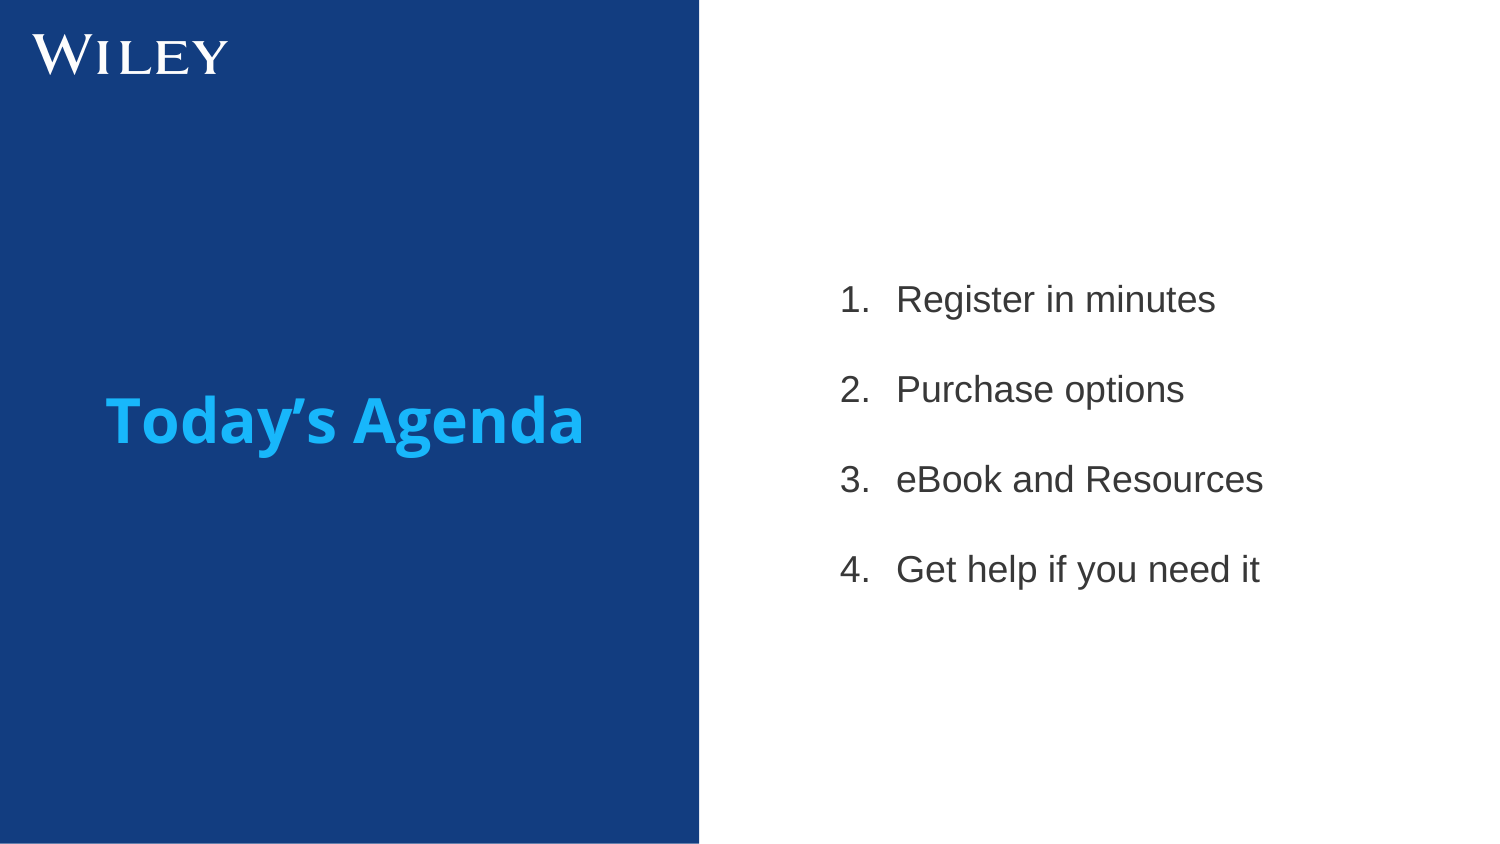

# Today’s Agenda
Register in minutes
Purchase options
eBook and Resources
Get help if you need it